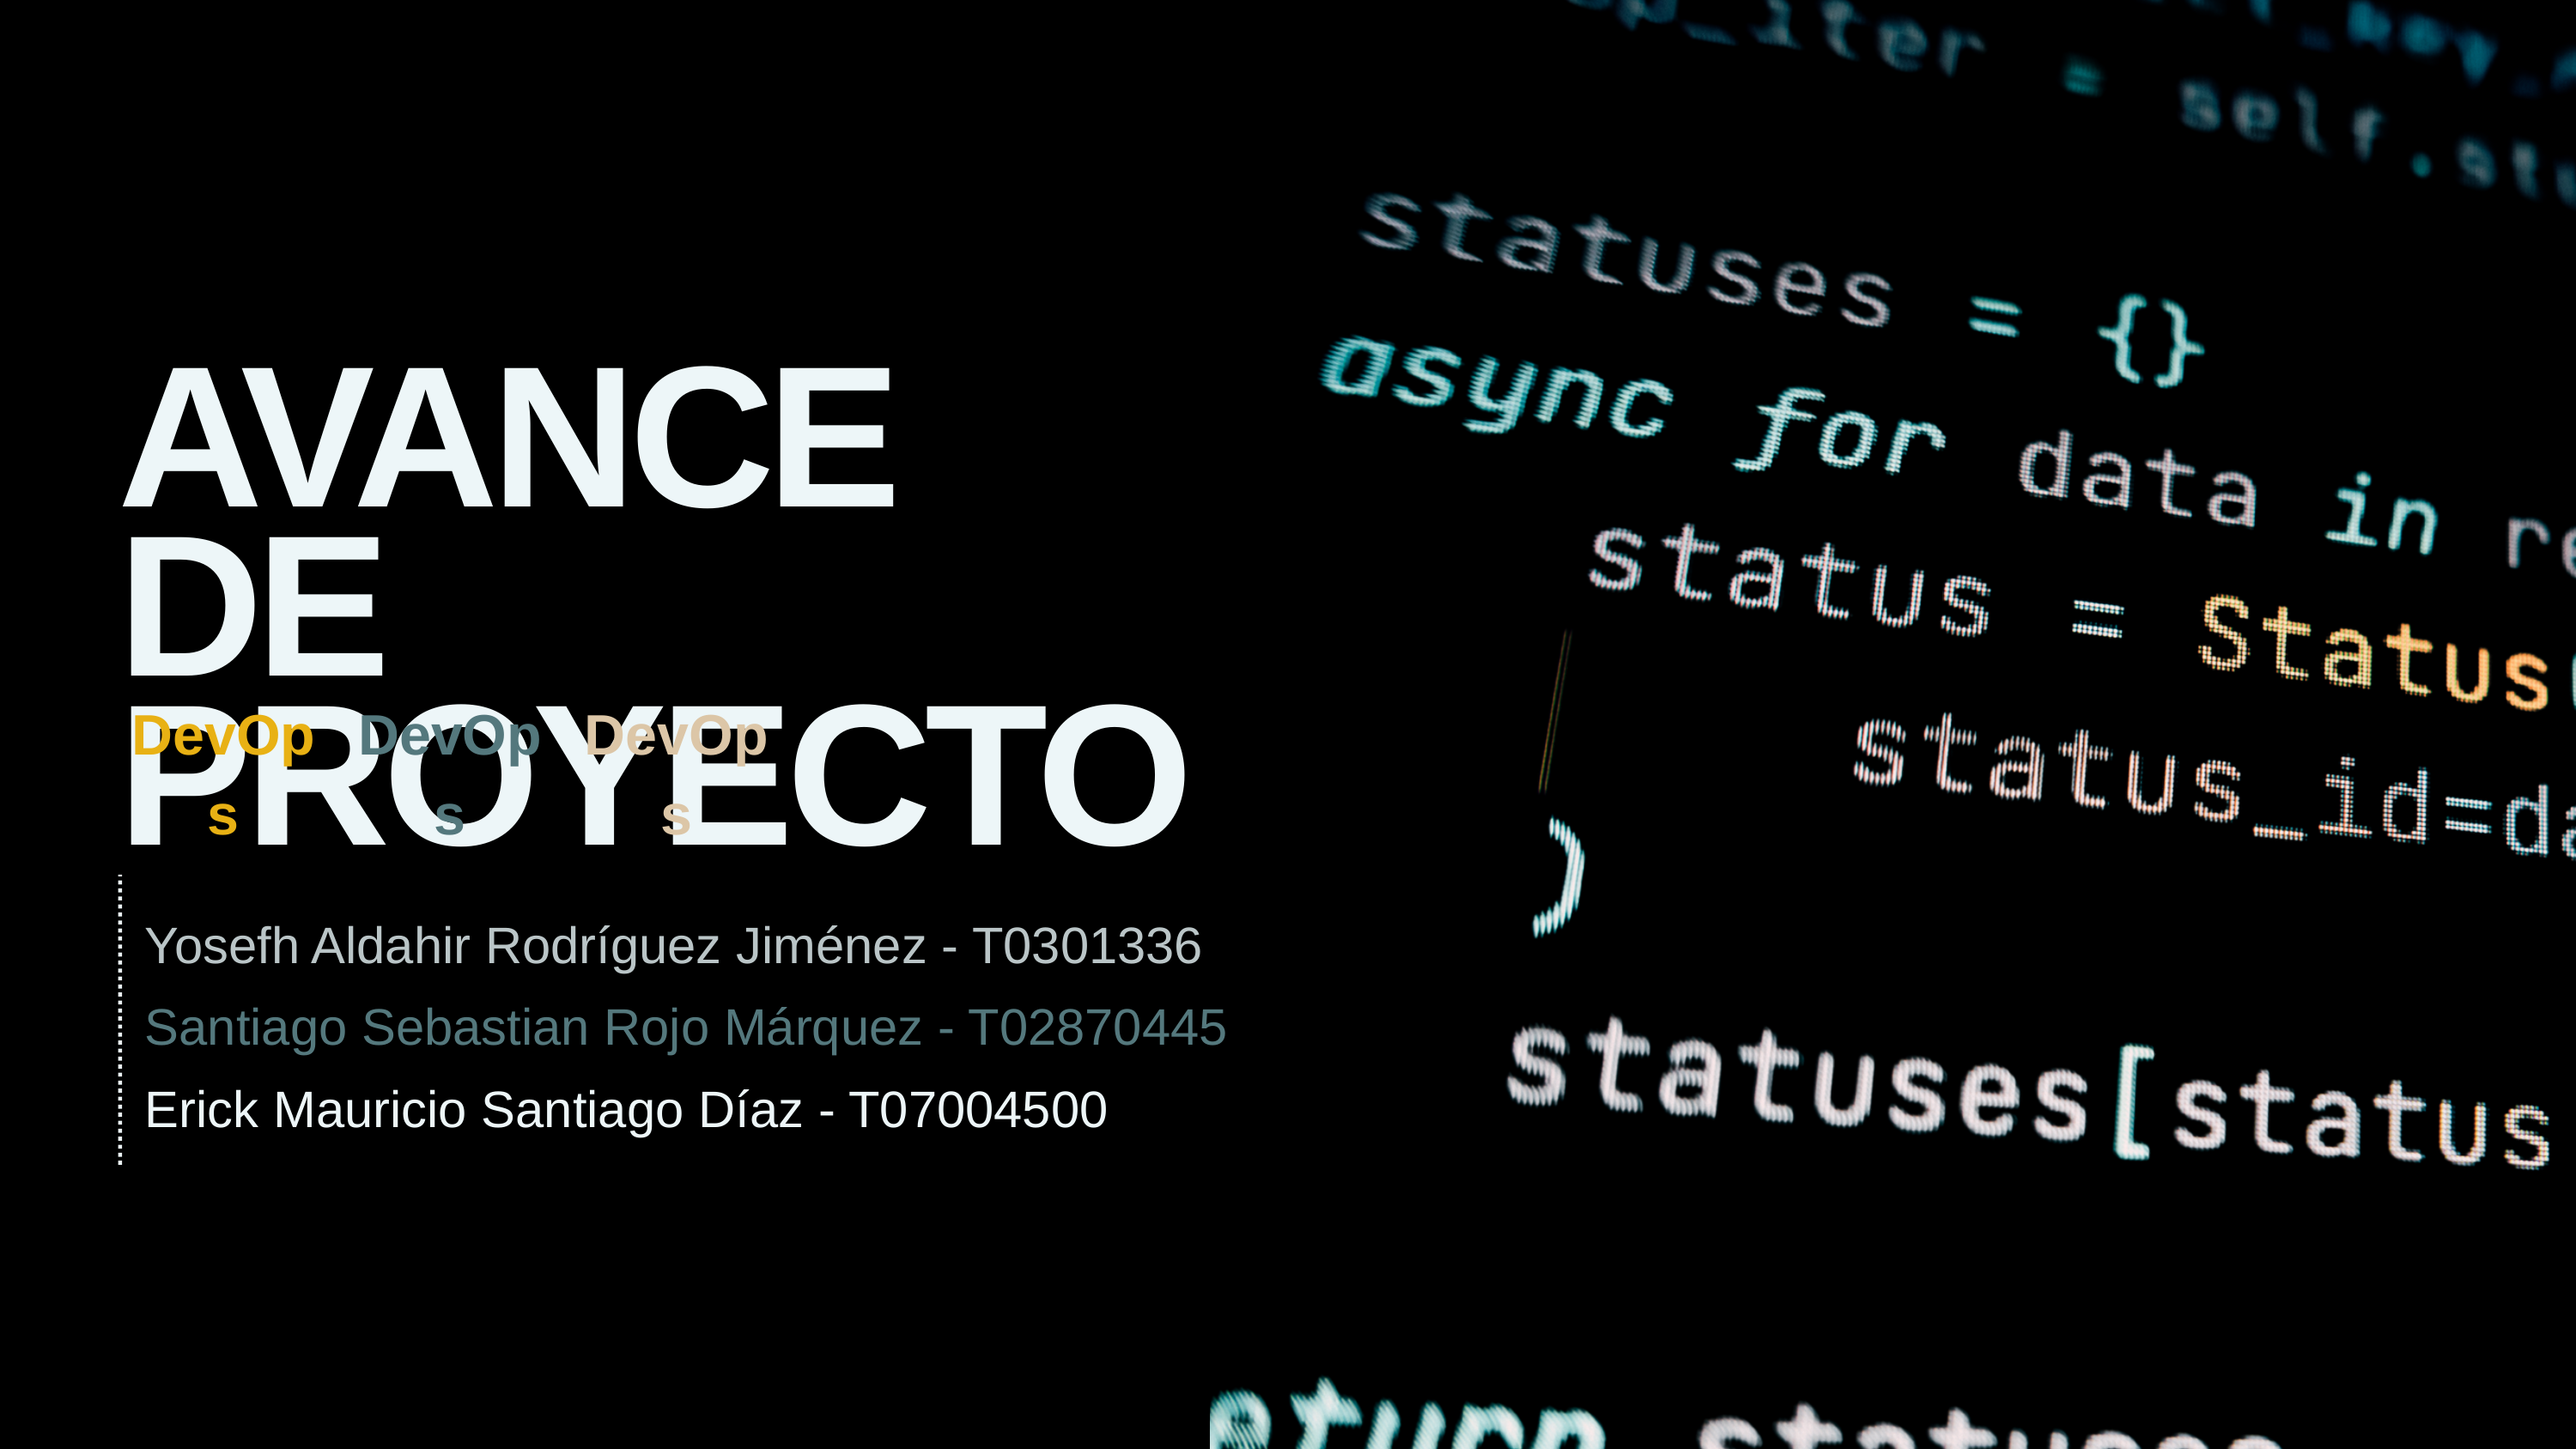

AVANCE DE PROYECTO
DevOps
DevOps
DevOps

Yosefh Aldahir Rodríguez Jiménez - T0301336
Santiago Sebastian Rojo Márquez - T02870445
Erick Mauricio Santiago Díaz - T07004500